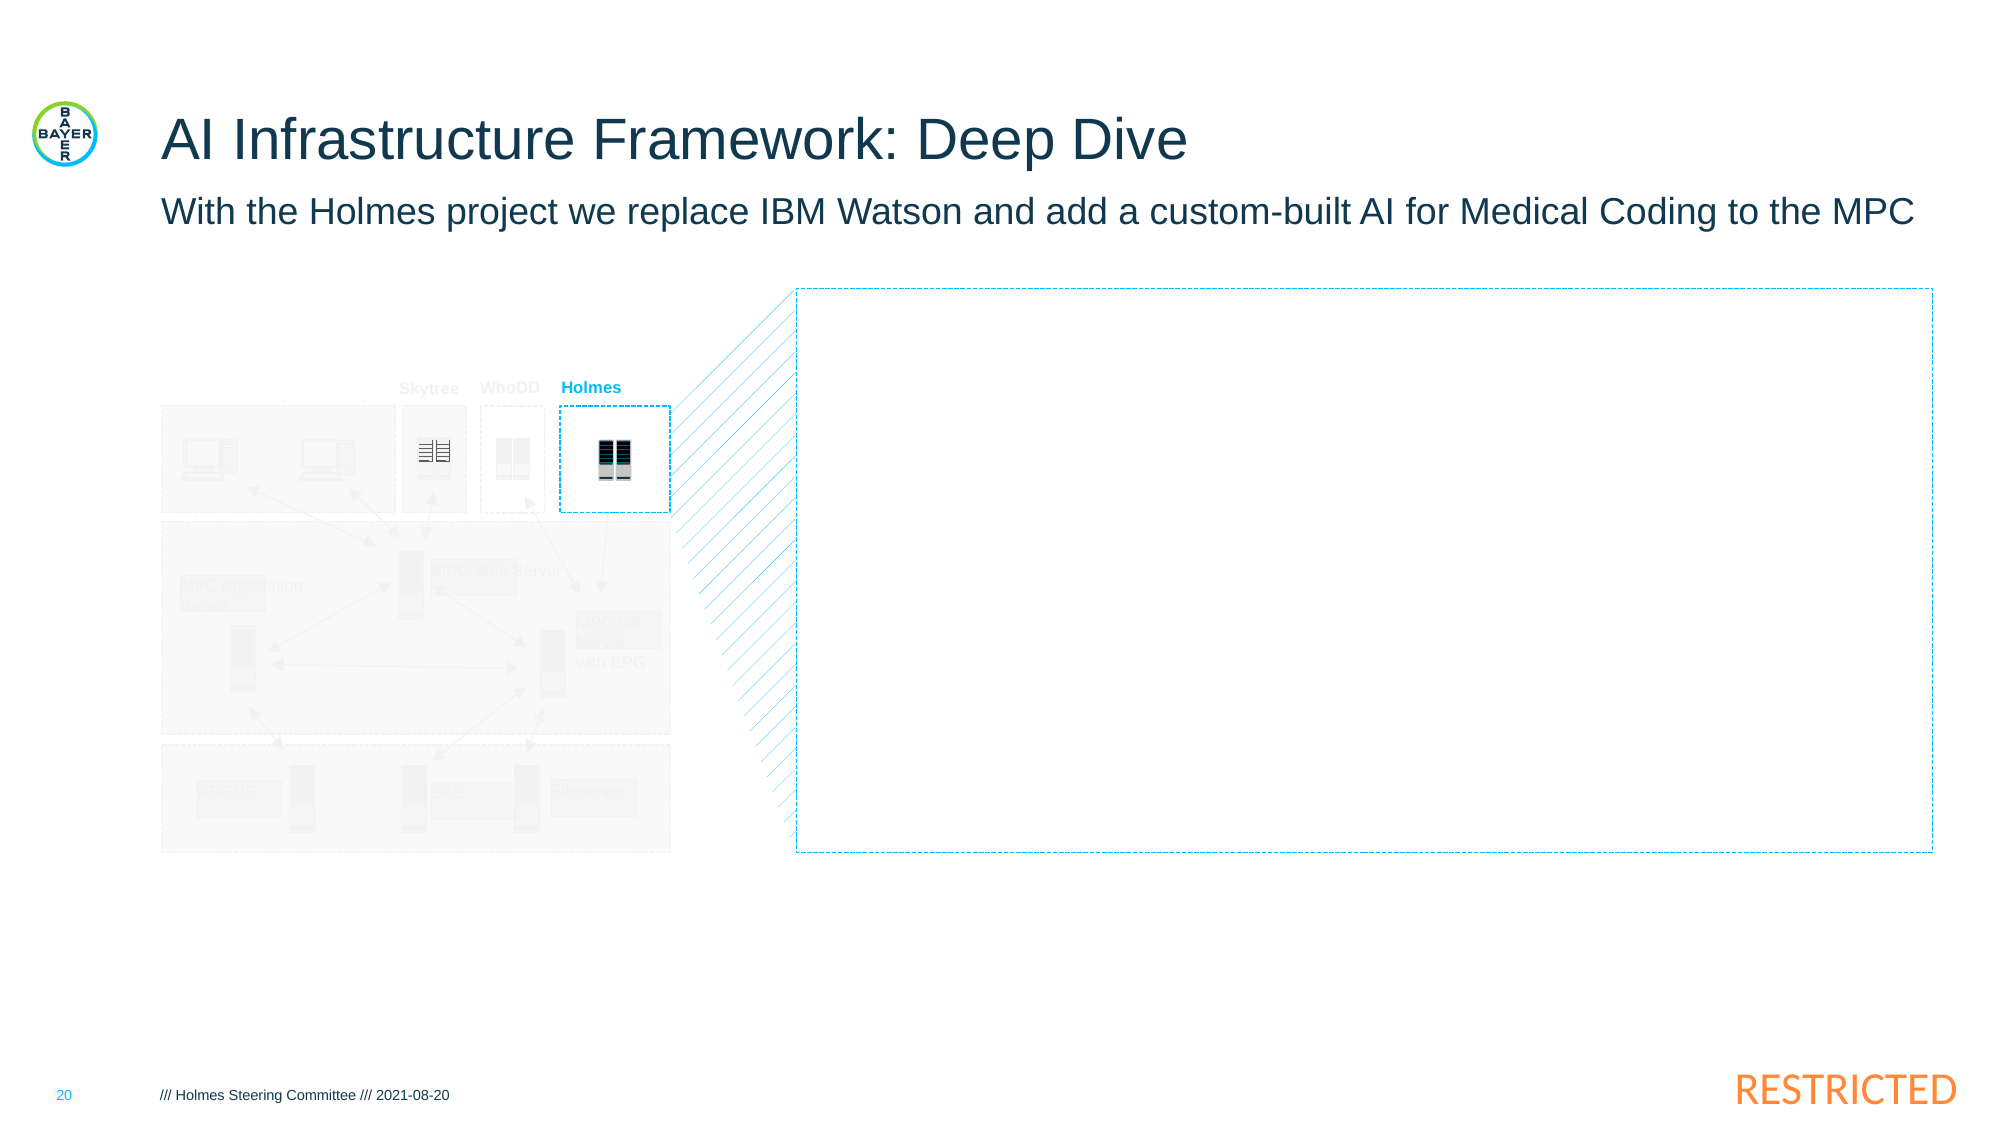

# AI Infrastructure Framework: Deep Dive
With the Holmes project we replace IBM Watson and add a custom-built AI for Medical Coding to the MPC

WhoDD
Skytree

MPC Web Server
MPC Application
Server
MPC DB
Server
with EPG

Fileserver
ARGUS
SAS
Holmes
20
/// Holmes Steering Committee /// 2021-08-20